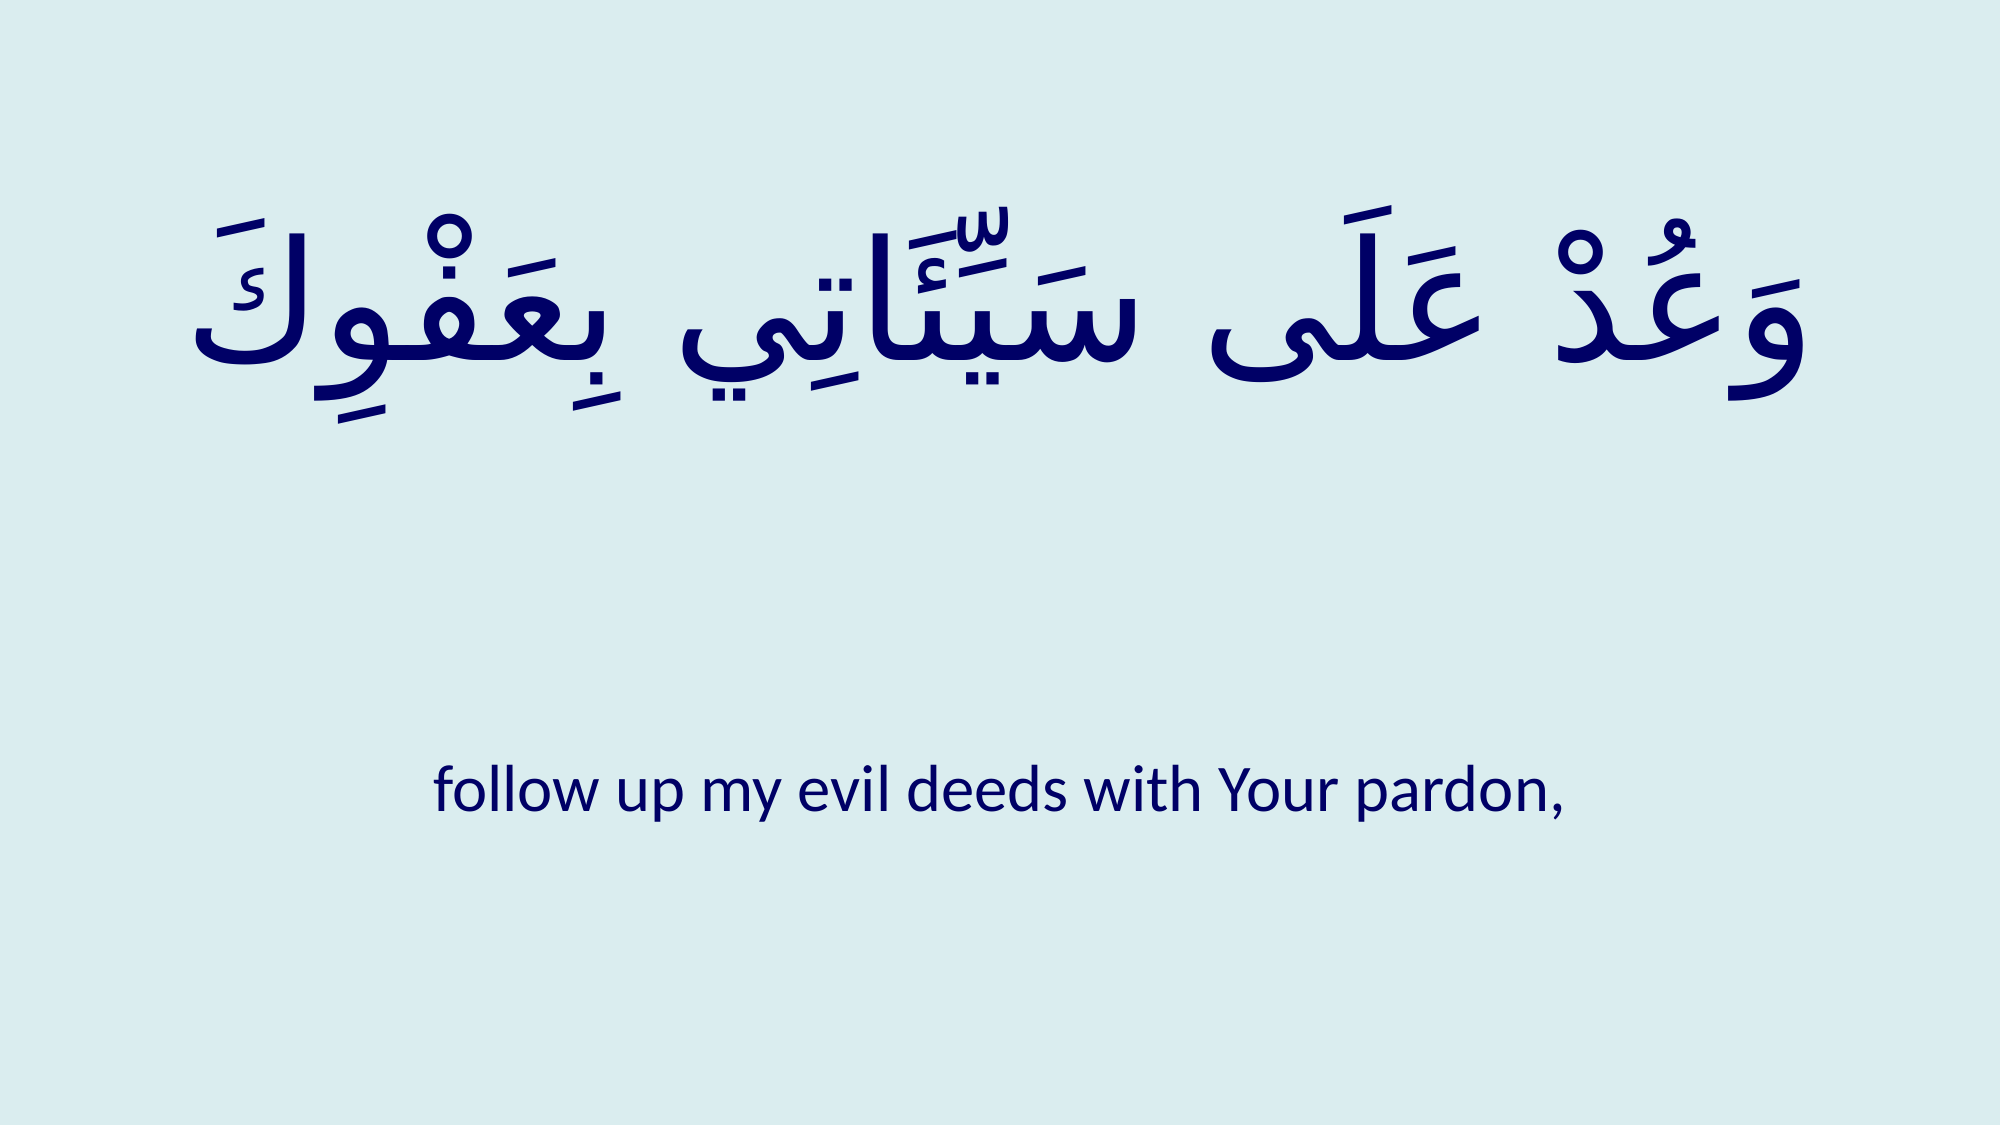

# وَعُدْ عَلَى سَيِّئَاتِي بِعَفْوِكَ
follow up my evil deeds with Your pardon,